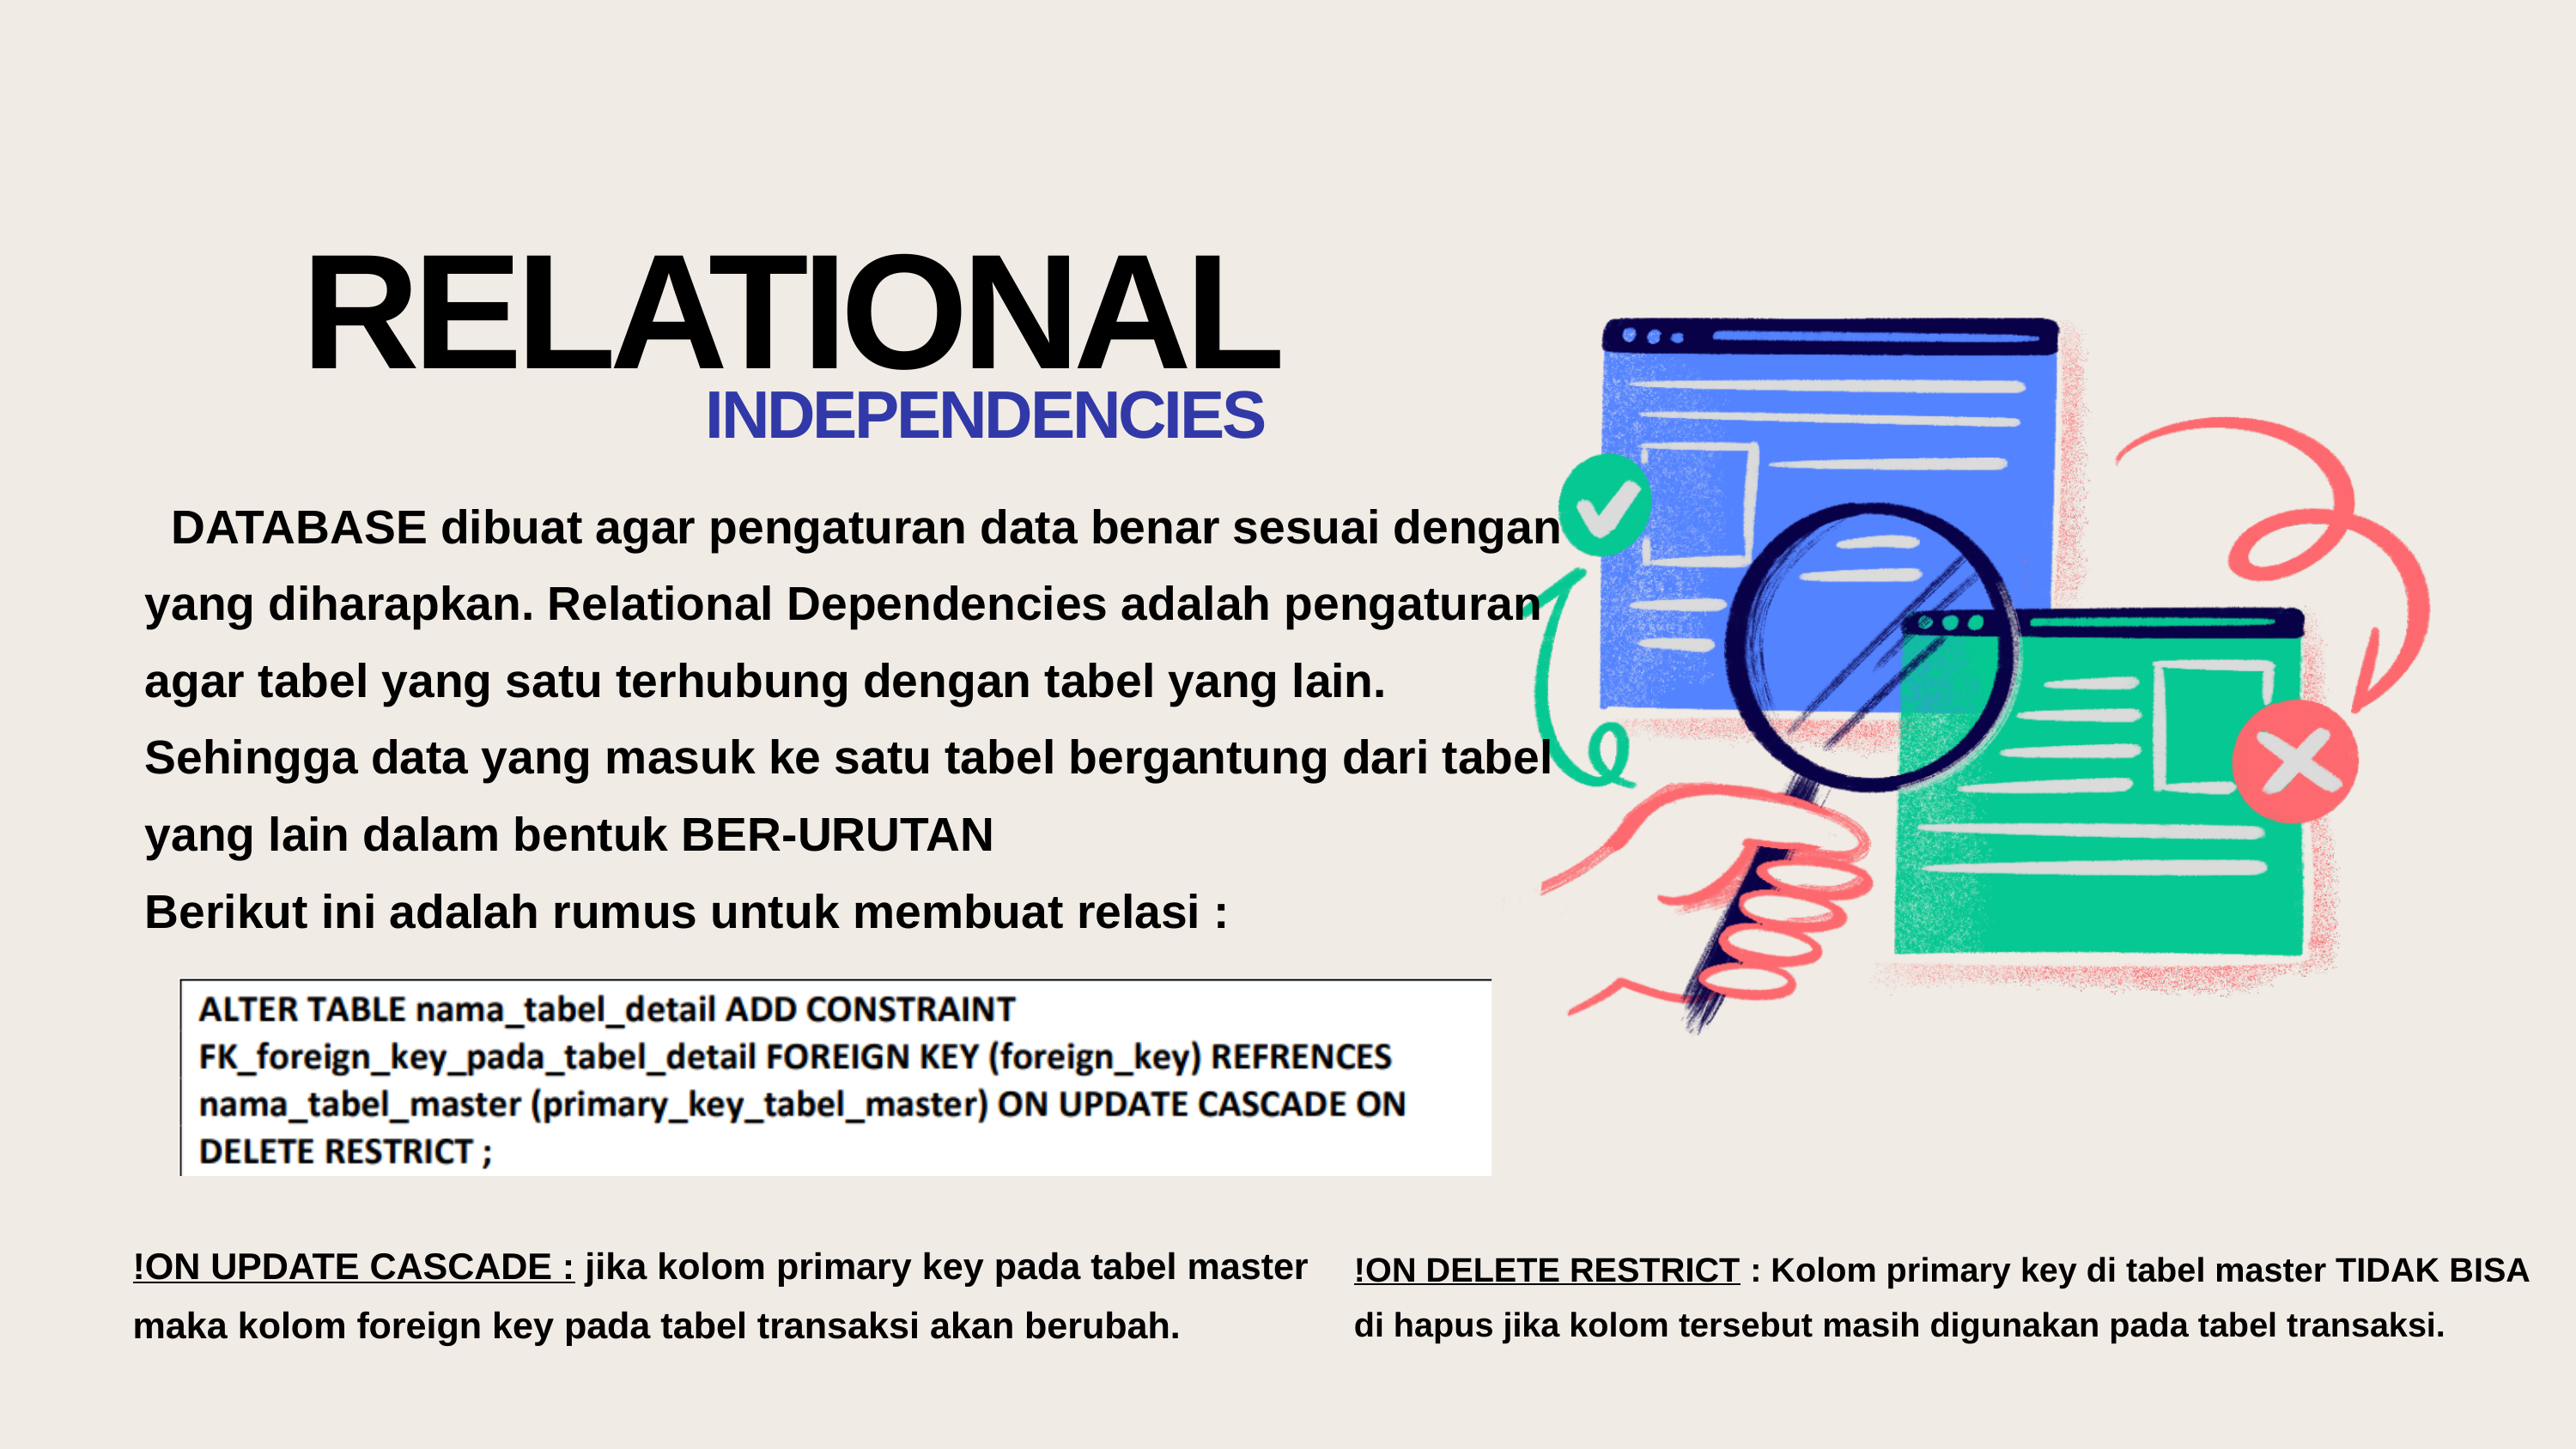

RELATIONAL

INDEPENDENCIES
  DATABASE dibuat agar pengaturan data benar sesuai dengan yang diharapkan. Relational Dependencies adalah pengaturan agar tabel yang satu terhubung dengan tabel yang lain. Sehingga data yang masuk ke satu tabel bergantung dari tabel yang lain dalam bentuk BER-URUTAN
Berikut ini adalah rumus untuk membuat relasi :

!ON UPDATE CASCADE : jika kolom primary key pada tabel master maka kolom foreign key pada tabel transaksi akan berubah.
!ON DELETE RESTRICT : Kolom primary key di tabel master TIDAK BISA di hapus jika kolom tersebut masih digunakan pada tabel transaksi.